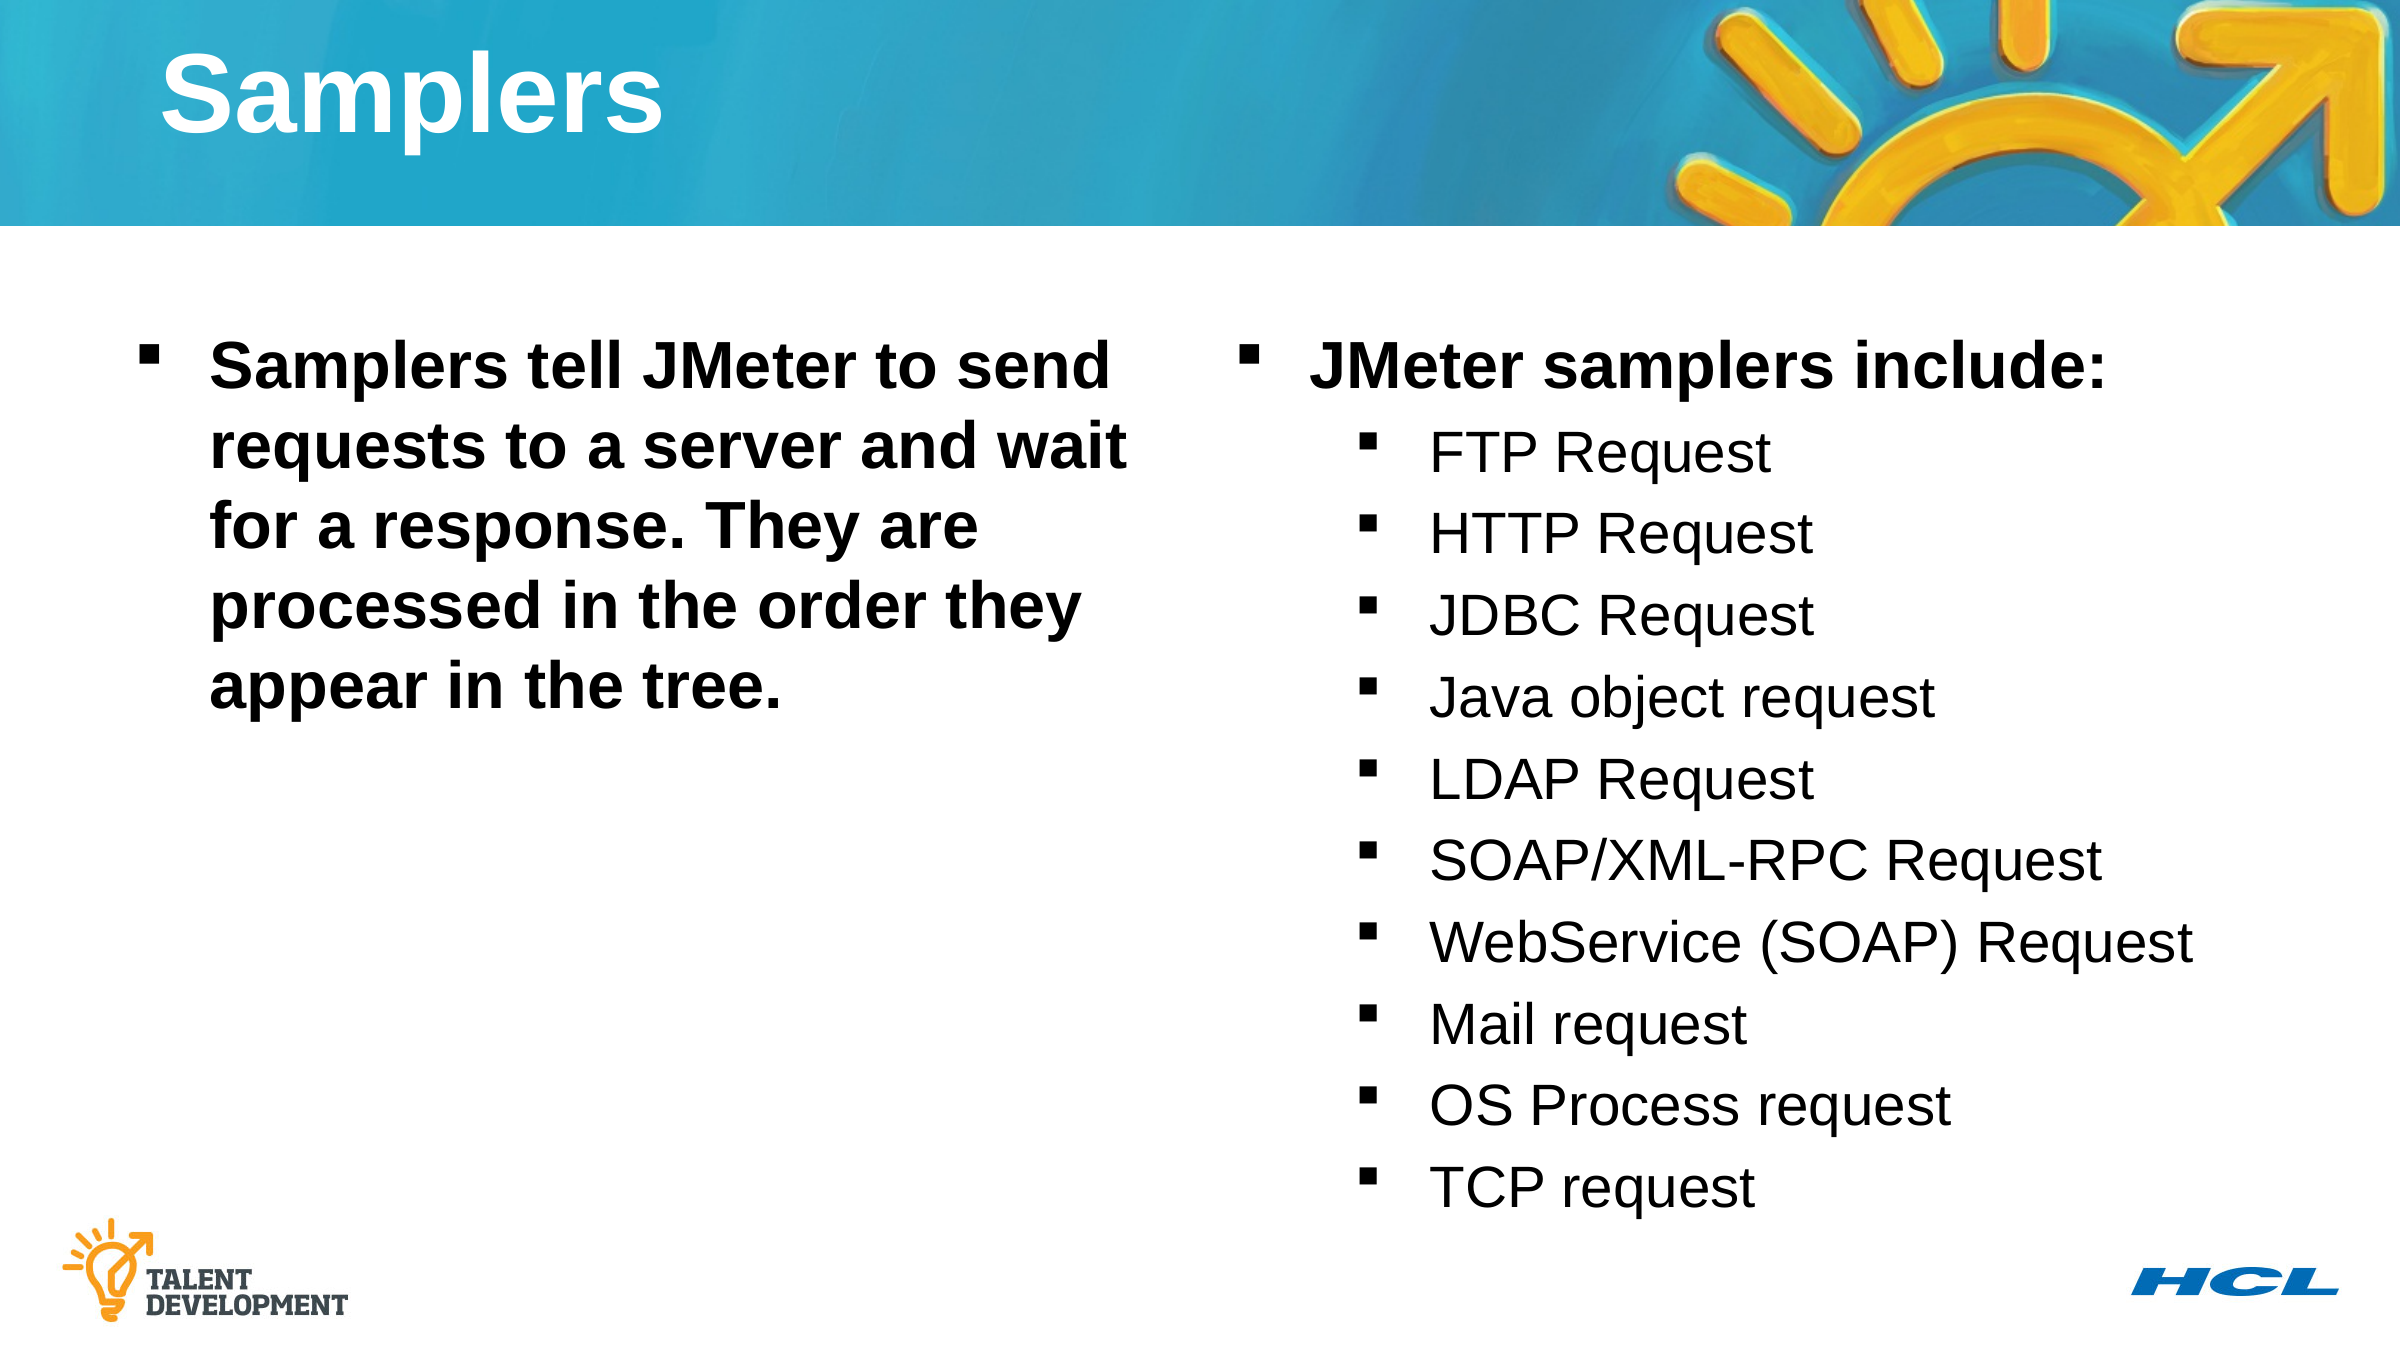

Samplers
Samplers tell JMeter to send requests to a server and wait for a response. They are processed in the order they appear in the tree.
JMeter samplers include:
FTP Request
HTTP Request
JDBC Request
Java object request
LDAP Request
SOAP/XML-RPC Request
WebService (SOAP) Request
Mail request
OS Process request
TCP request